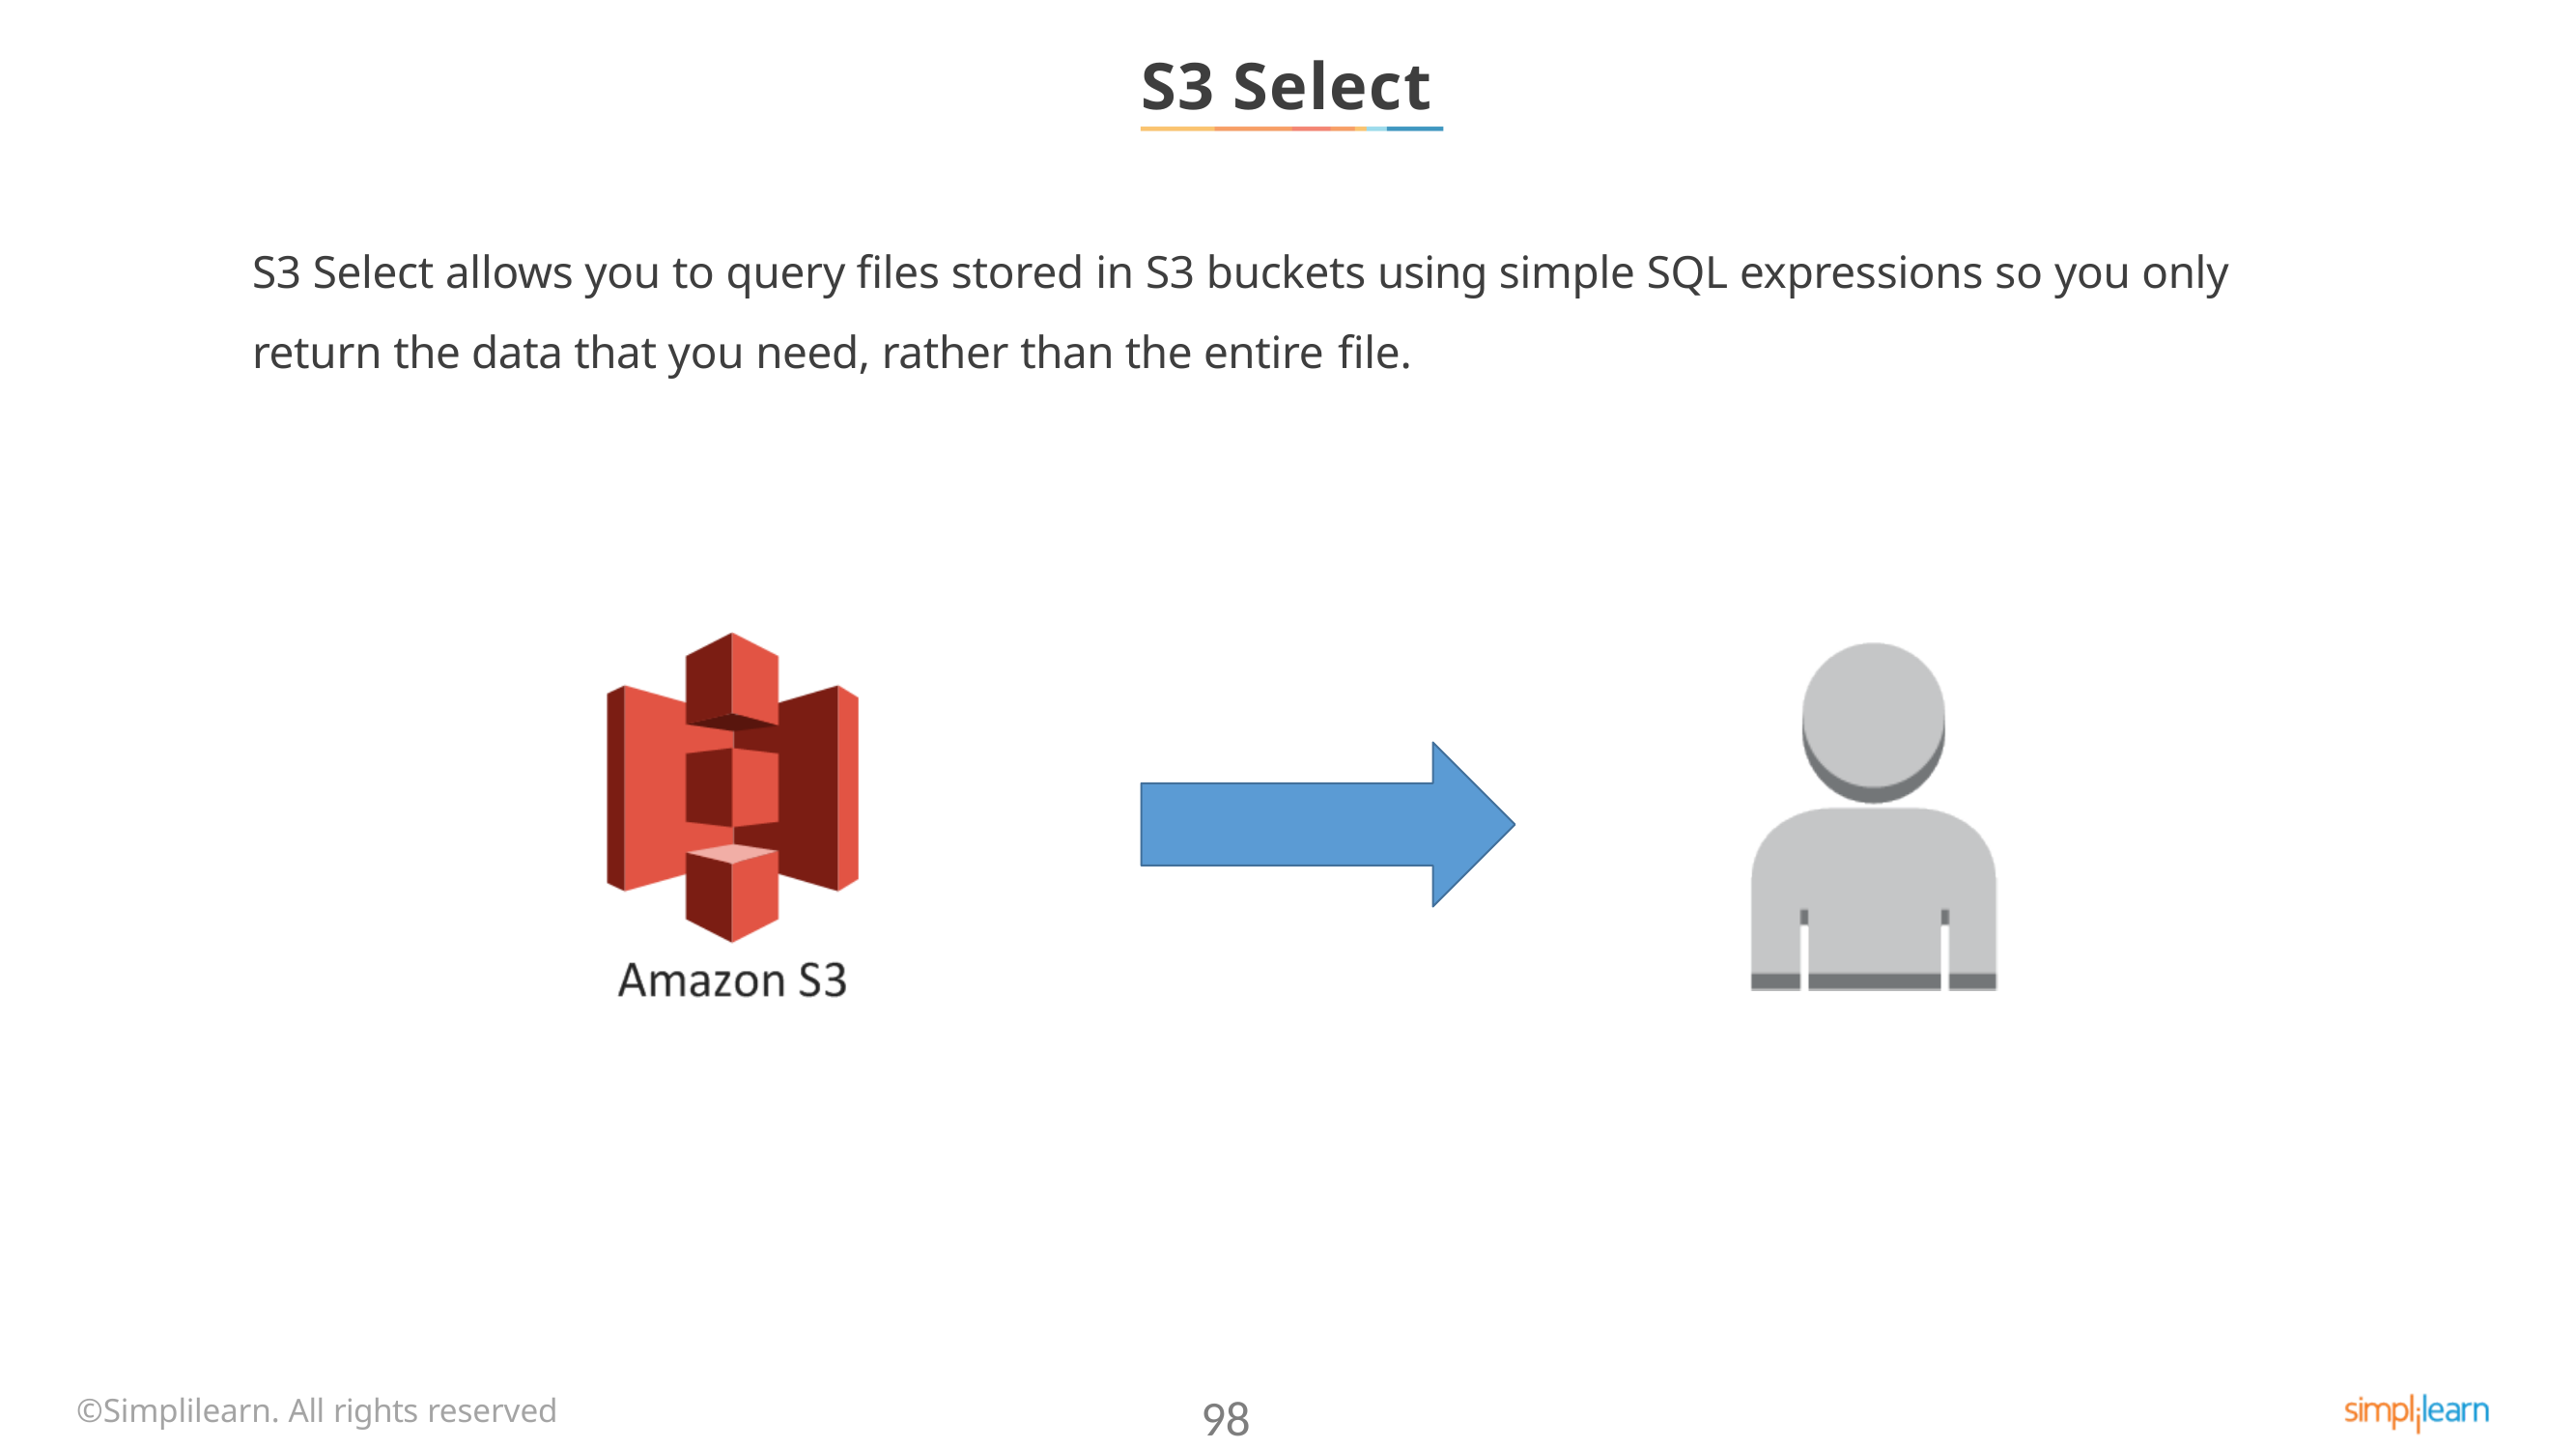

S3 Select

S3 Select allows you to query files stored in S3 buckets using simple SQL expressions so you only  return the data that you need, rather than the entire file.

©Simplilearn. All rights reserved
98